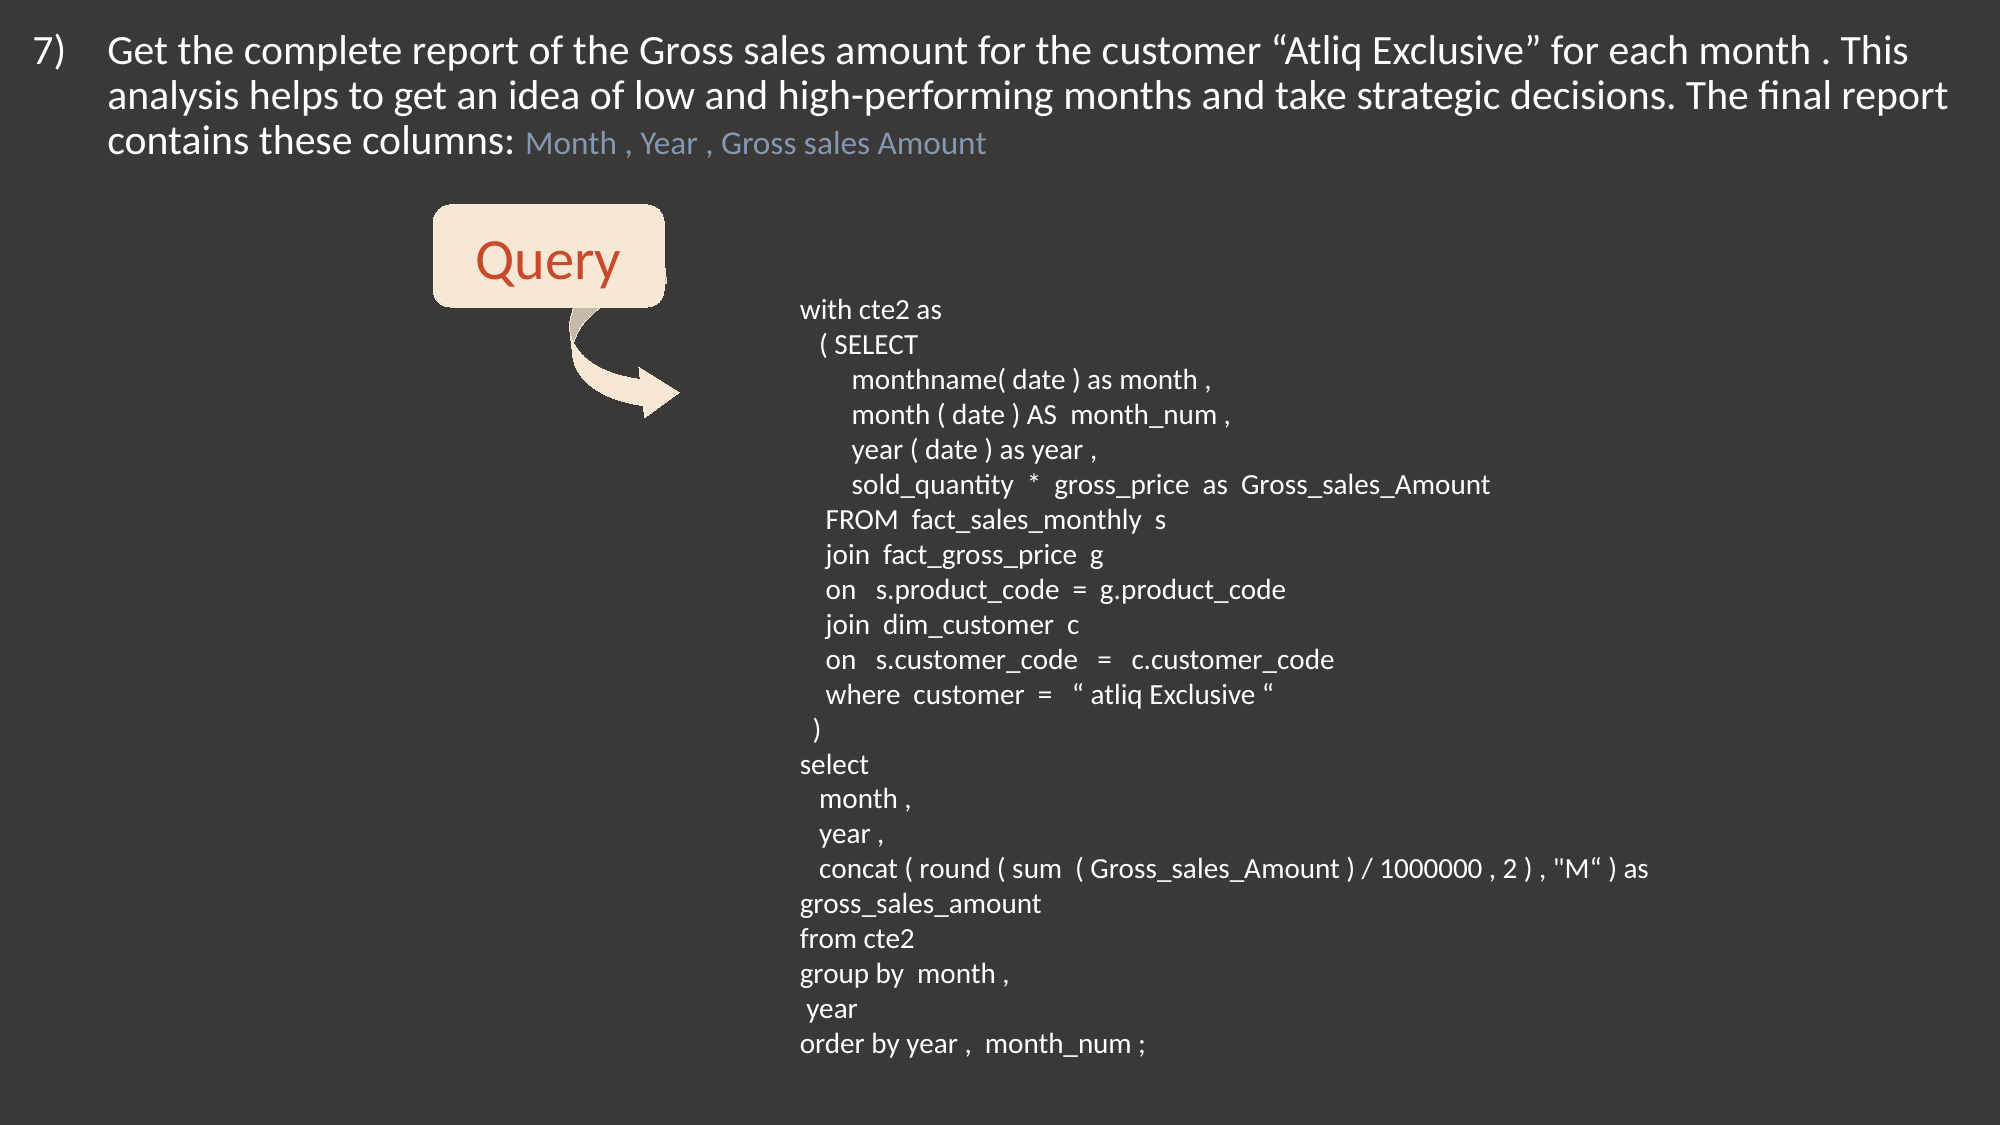

Get the complete report of the Gross sales amount for the customer “Atliq Exclusive” for each month . This  analysis helps to get an idea of low and high-performing months and take strategic decisions. The final report contains these columns: Month , Year , Gross sales Amount
Query

with cte2 as
   ( SELECT
        monthname( date ) as month ,
        month ( date ) AS  month_num ,
        year ( date ) as year ,
        sold_quantity  *  gross_price  as  Gross_sales_Amount
    FROM  fact_sales_monthly  s
    join  fact_gross_price  g
    on   s.product_code  =  g.product_code
    join  dim_customer  c
    on   s.customer_code   =   c.customer_code
    where  customer  =   “ atliq Exclusive “
  )
select
   month ,
   year ,
   concat ( round ( sum  ( Gross_sales_Amount ) / 1000000 , 2 ) , "M“ ) as    gross_sales_amount
from cte2
group by  month ,
 year
order by year ,  month_num ;